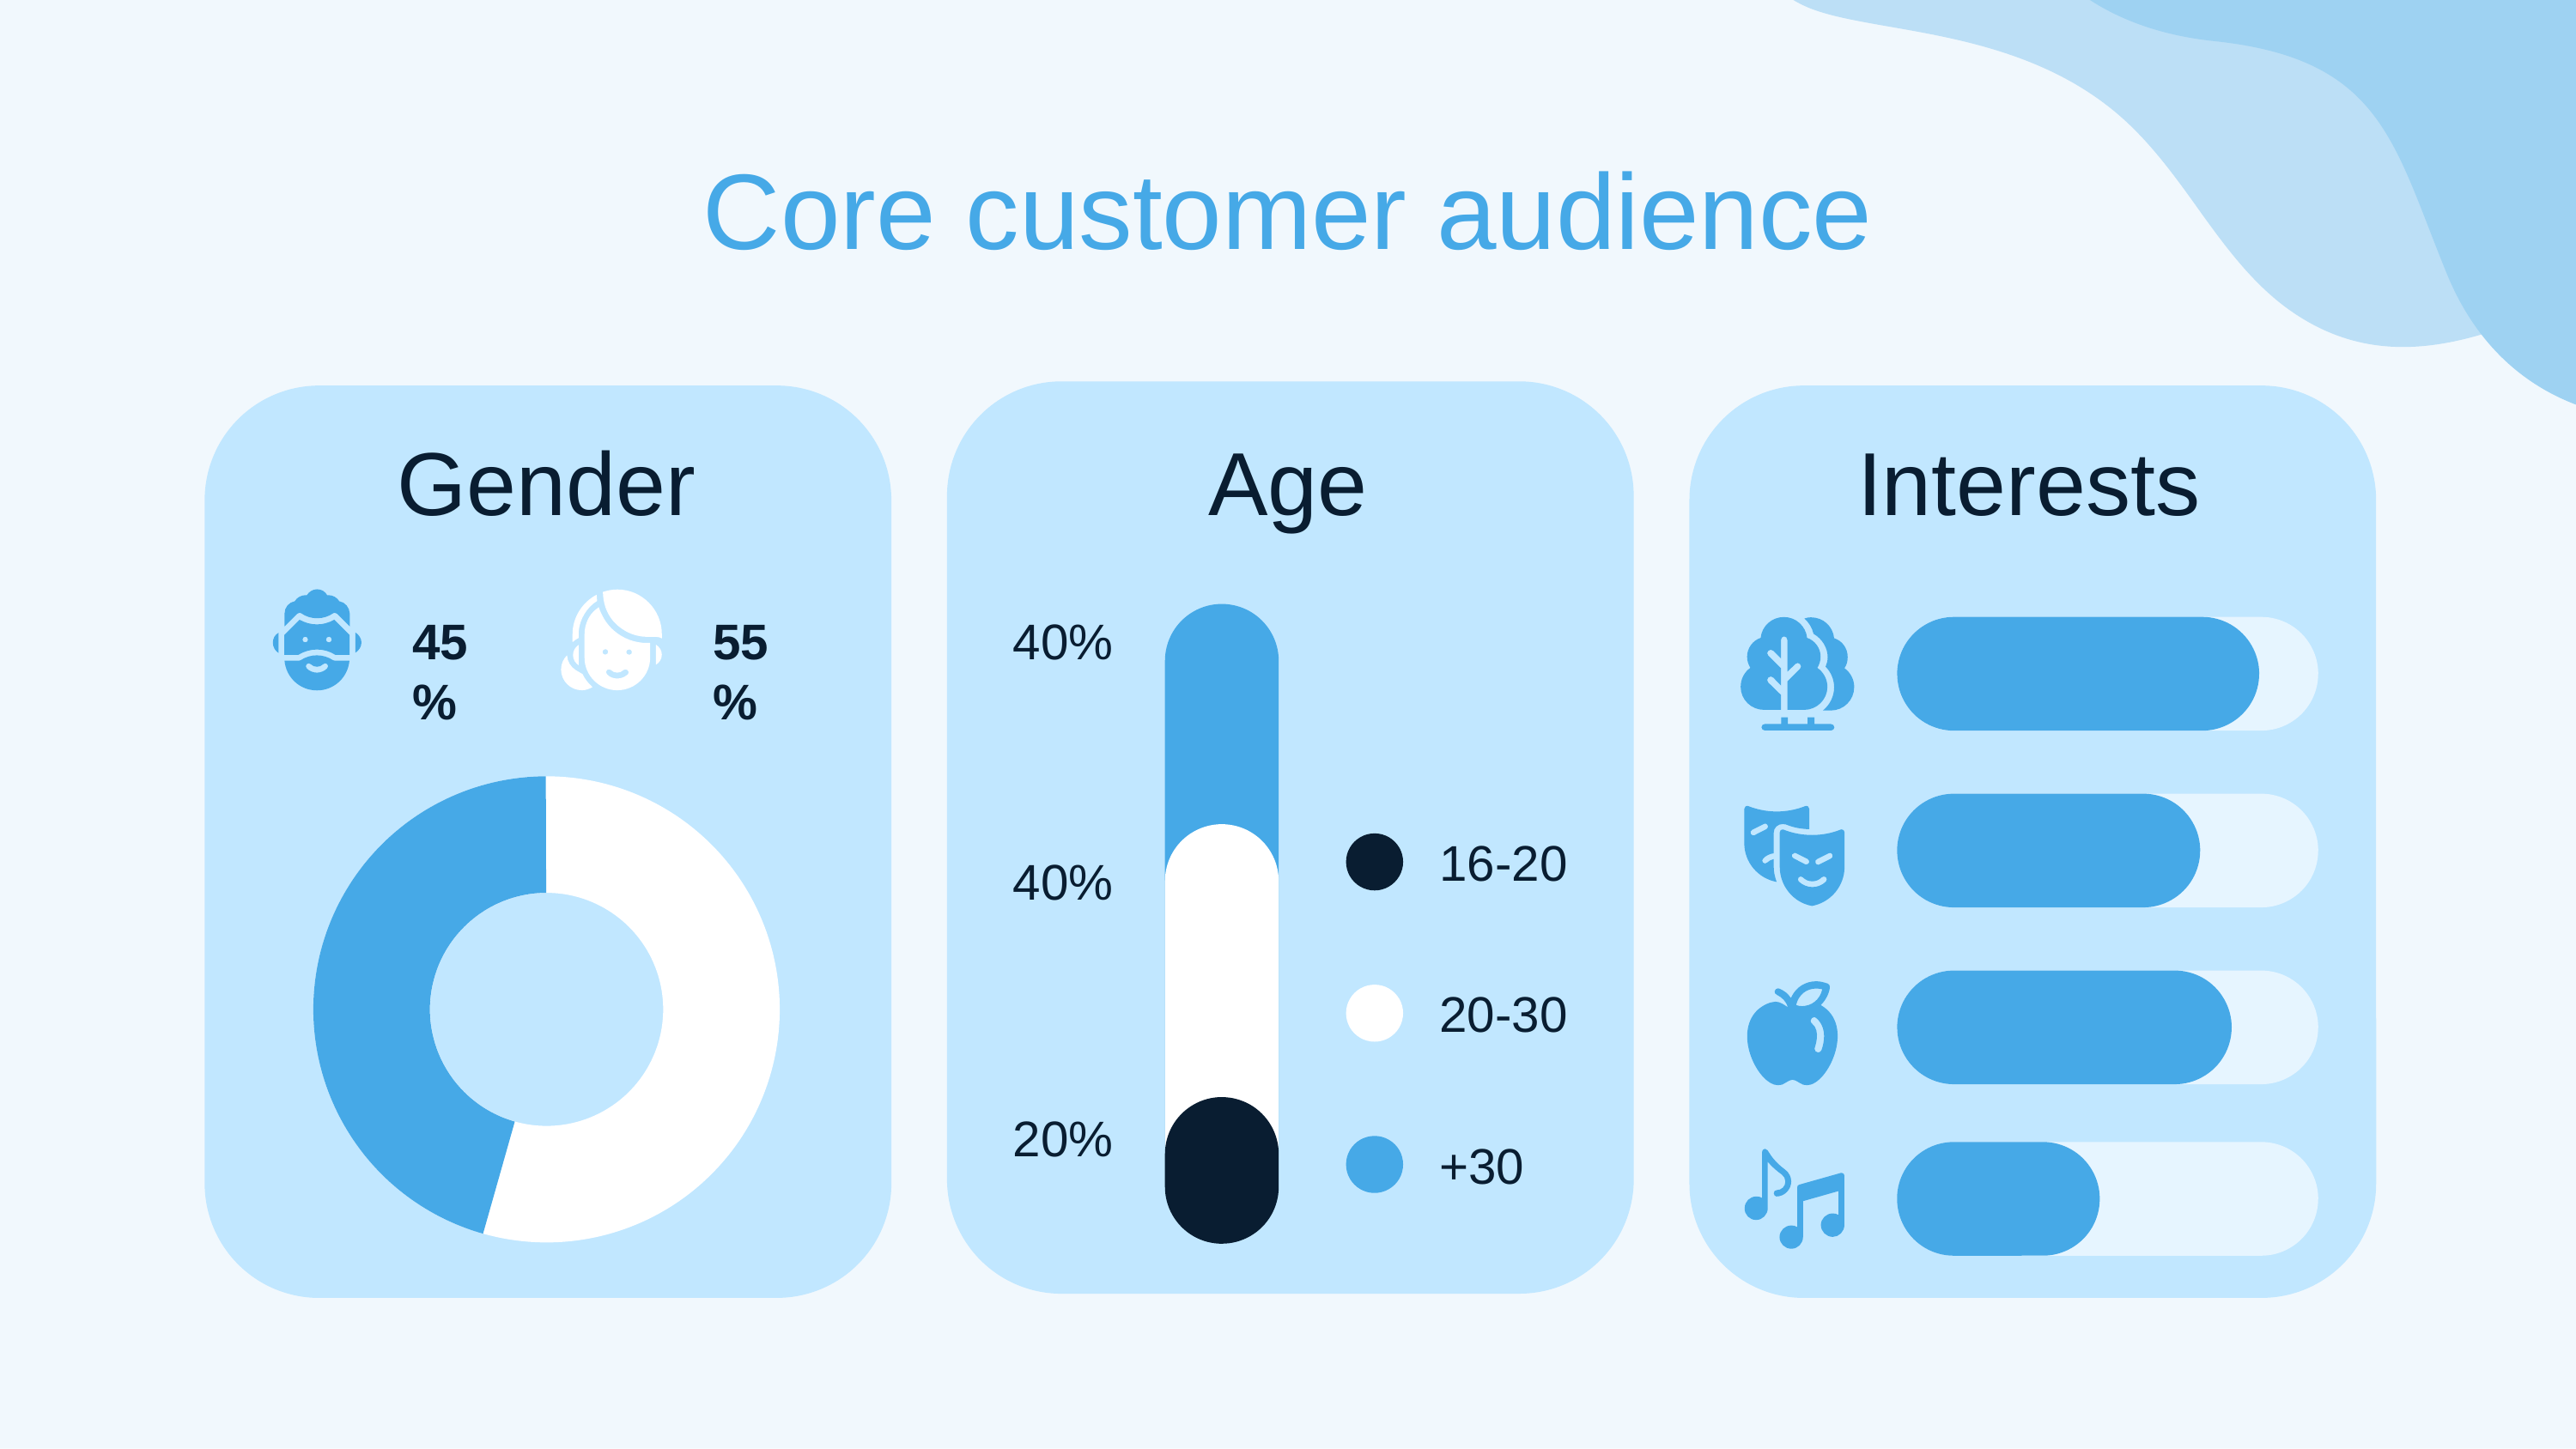

# Core customer audience

Gender
Age
Interests

40%
45%
55%

16-20

40%

20-30

20%

+30